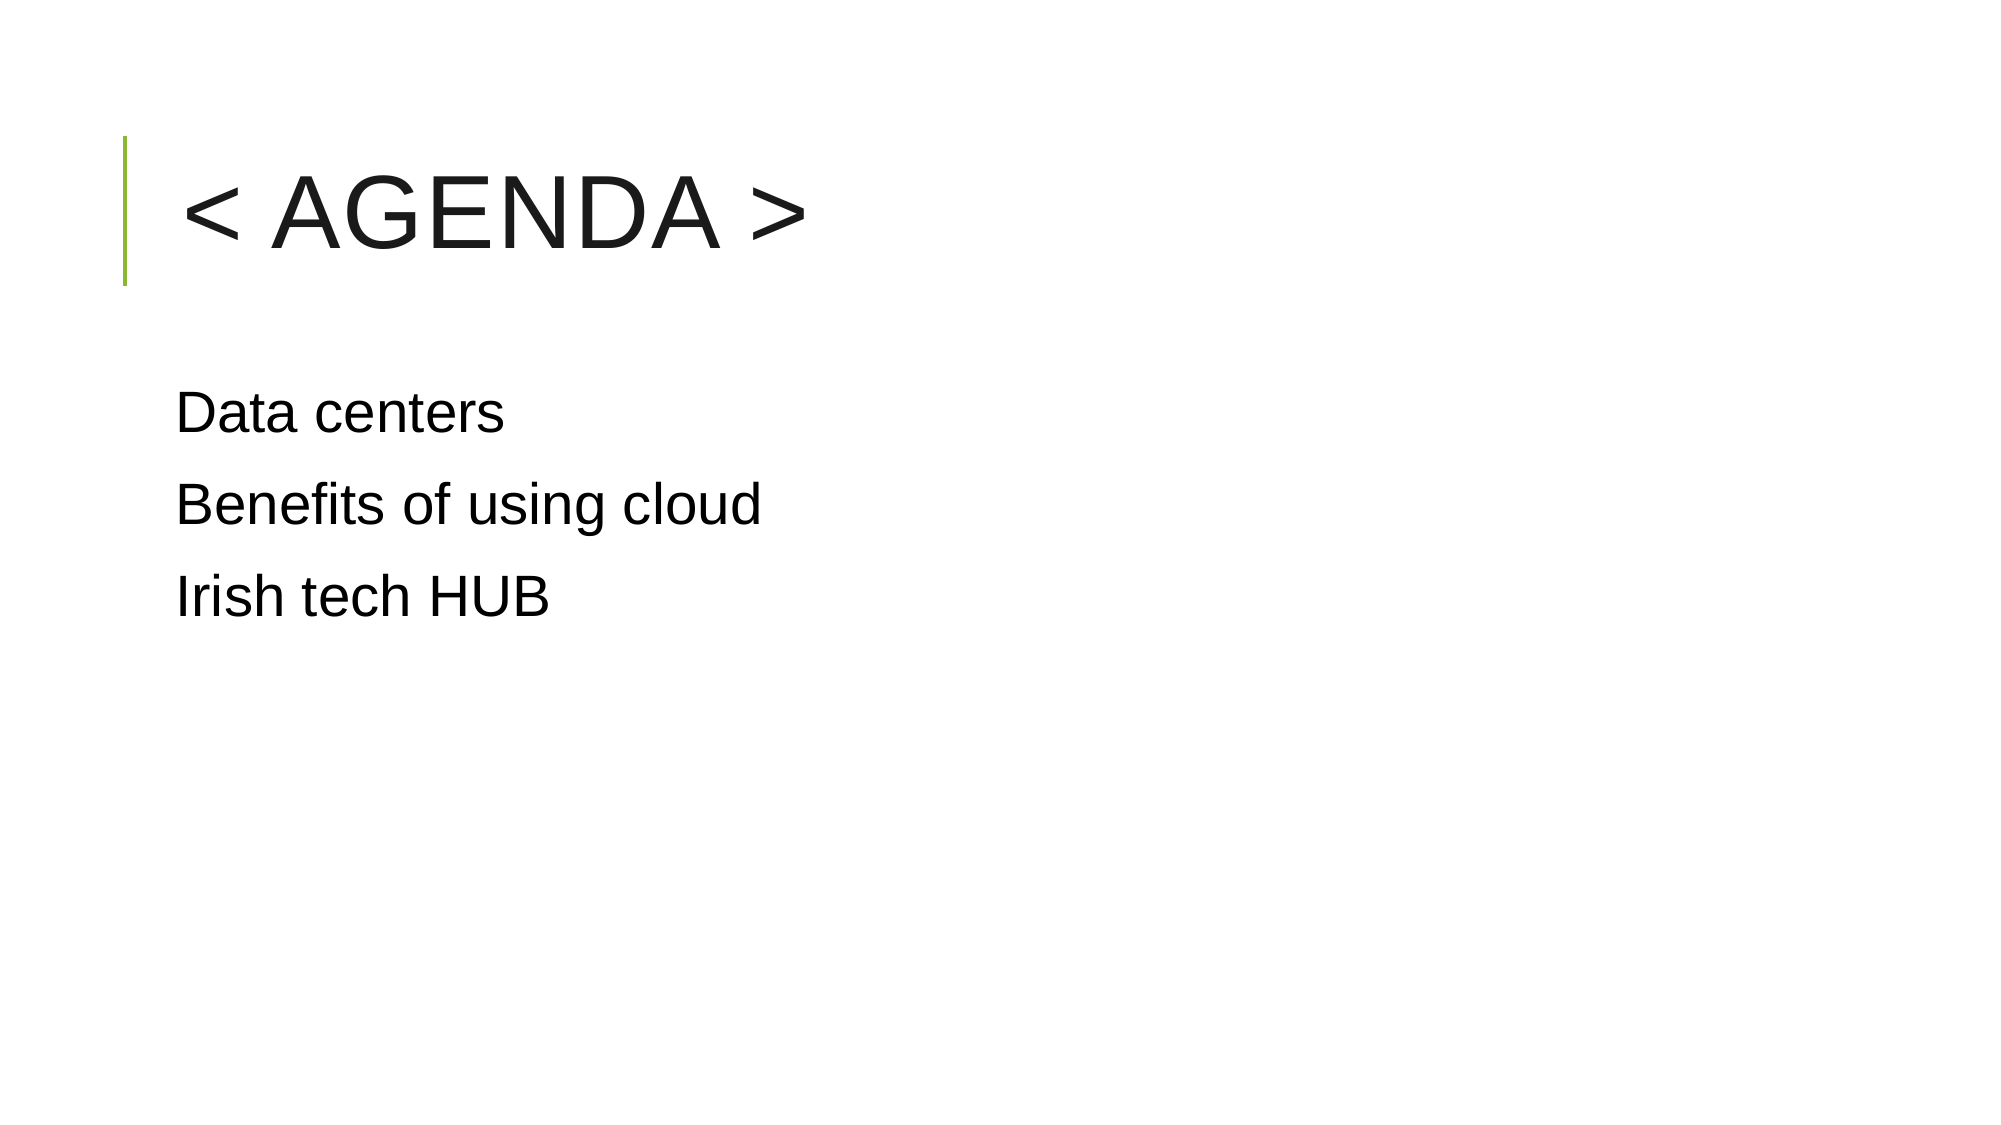

# < AGENDA >
Data centers
Benefits of using cloud
Irish tech HUB